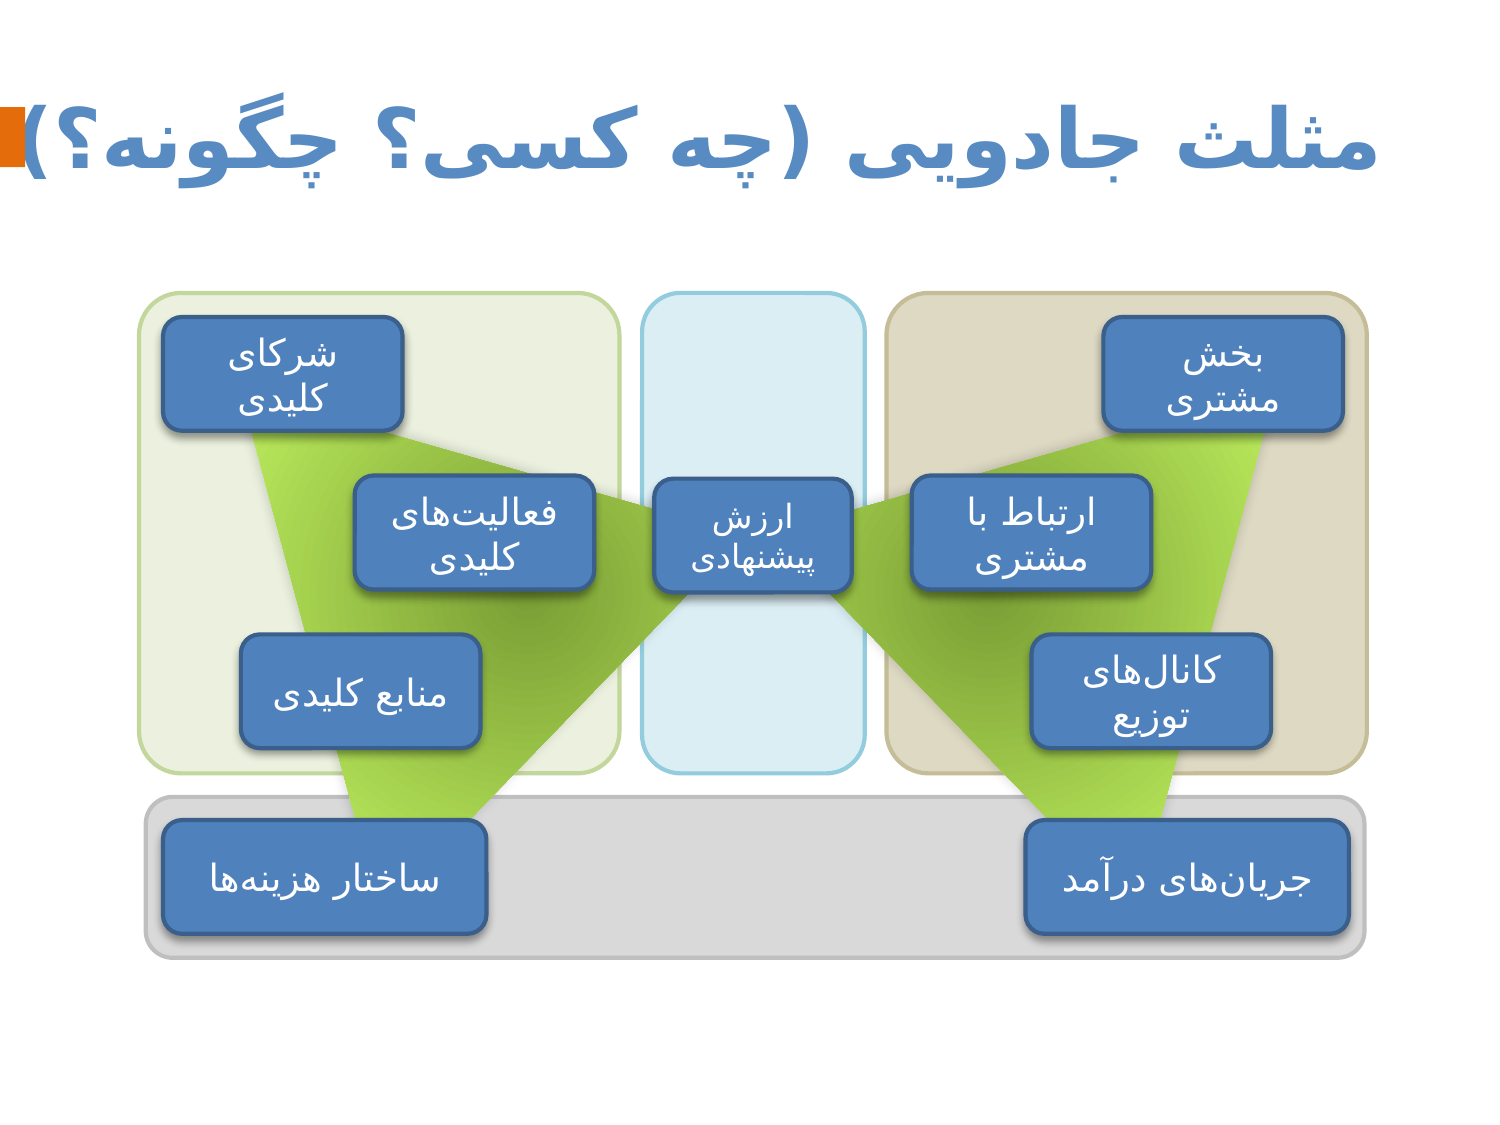

2 مثلث جادویی (چه کسی؟ چگونه؟)

شرکای کلیدی
بخش مشتری

فعالیت‌های کلیدی
ارتباط با مشتری
ارزش پیشنهادی
منابع کلیدی
کانال‌های توزیع

ساختار هزینه‌ها
جریان‌های درآمد